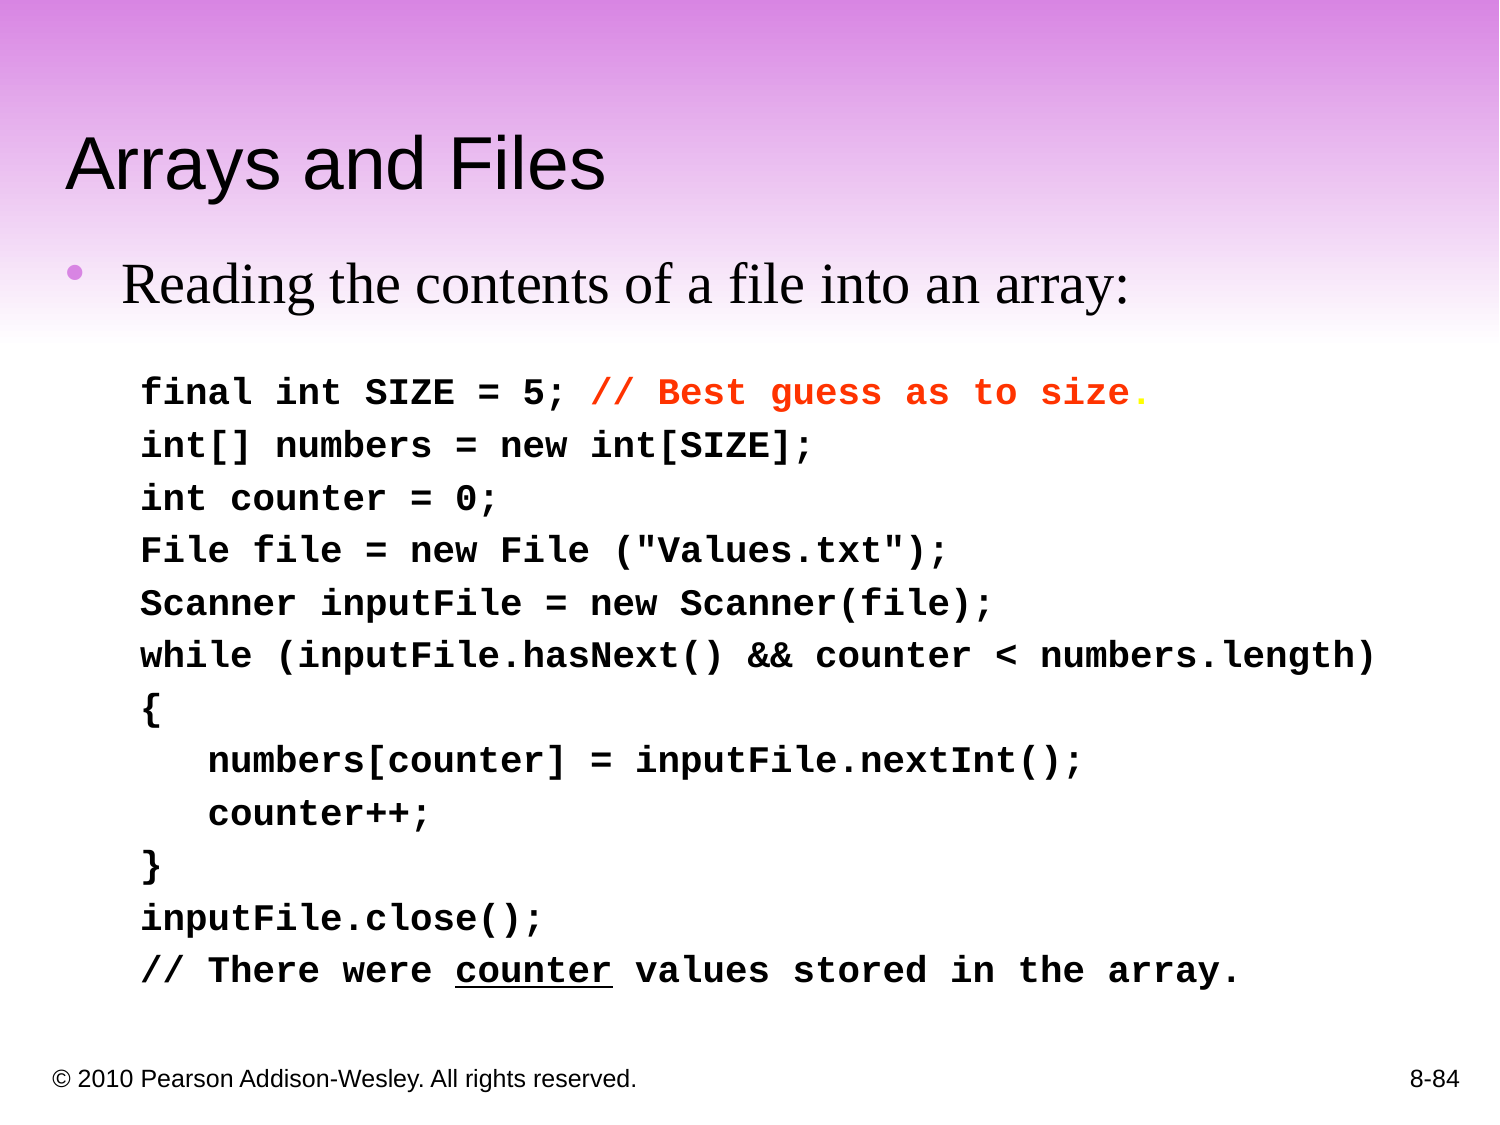

Arrays and Files
Reading the contents of a file into an array:
final int SIZE = 5; // Best guess as to size.
int[] numbers = new int[SIZE];
int counter = 0;
File file = new File ("Values.txt");
Scanner inputFile = new Scanner(file);
while (inputFile.hasNext() && counter < numbers.length)
{
   numbers[counter] = inputFile.nextInt();
   counter++;
}
inputFile.close();
// There were counter values stored in the array.
8-84